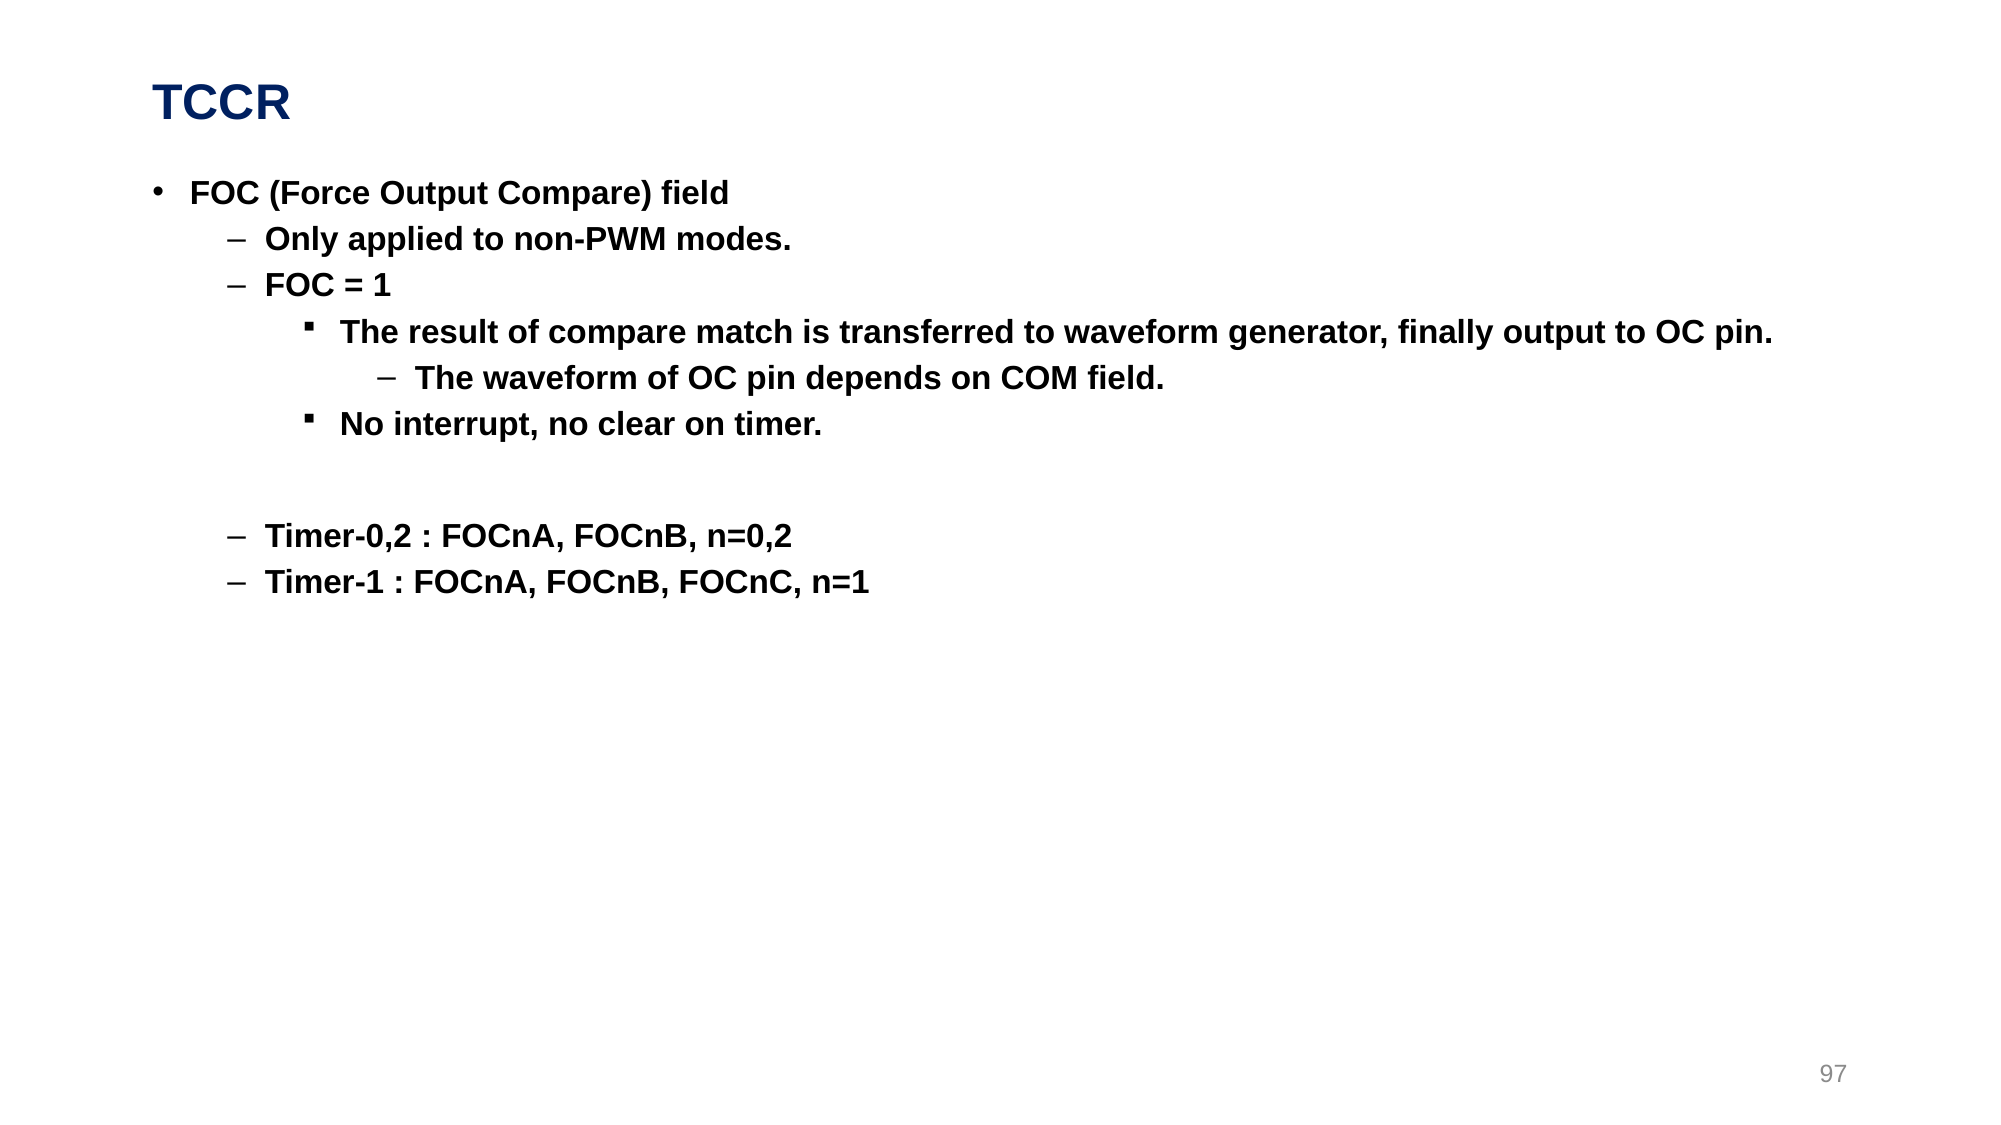

# TCCR
FOC (Force Output Compare) field
Only applied to non-PWM modes.
FOC = 1
The result of compare match is transferred to waveform generator, finally output to OC pin.
The waveform of OC pin depends on COM field.
No interrupt, no clear on timer.

Timer-0,2 : FOCnA, FOCnB, n=0,2
Timer-1 : FOCnA, FOCnB, FOCnC, n=1

97